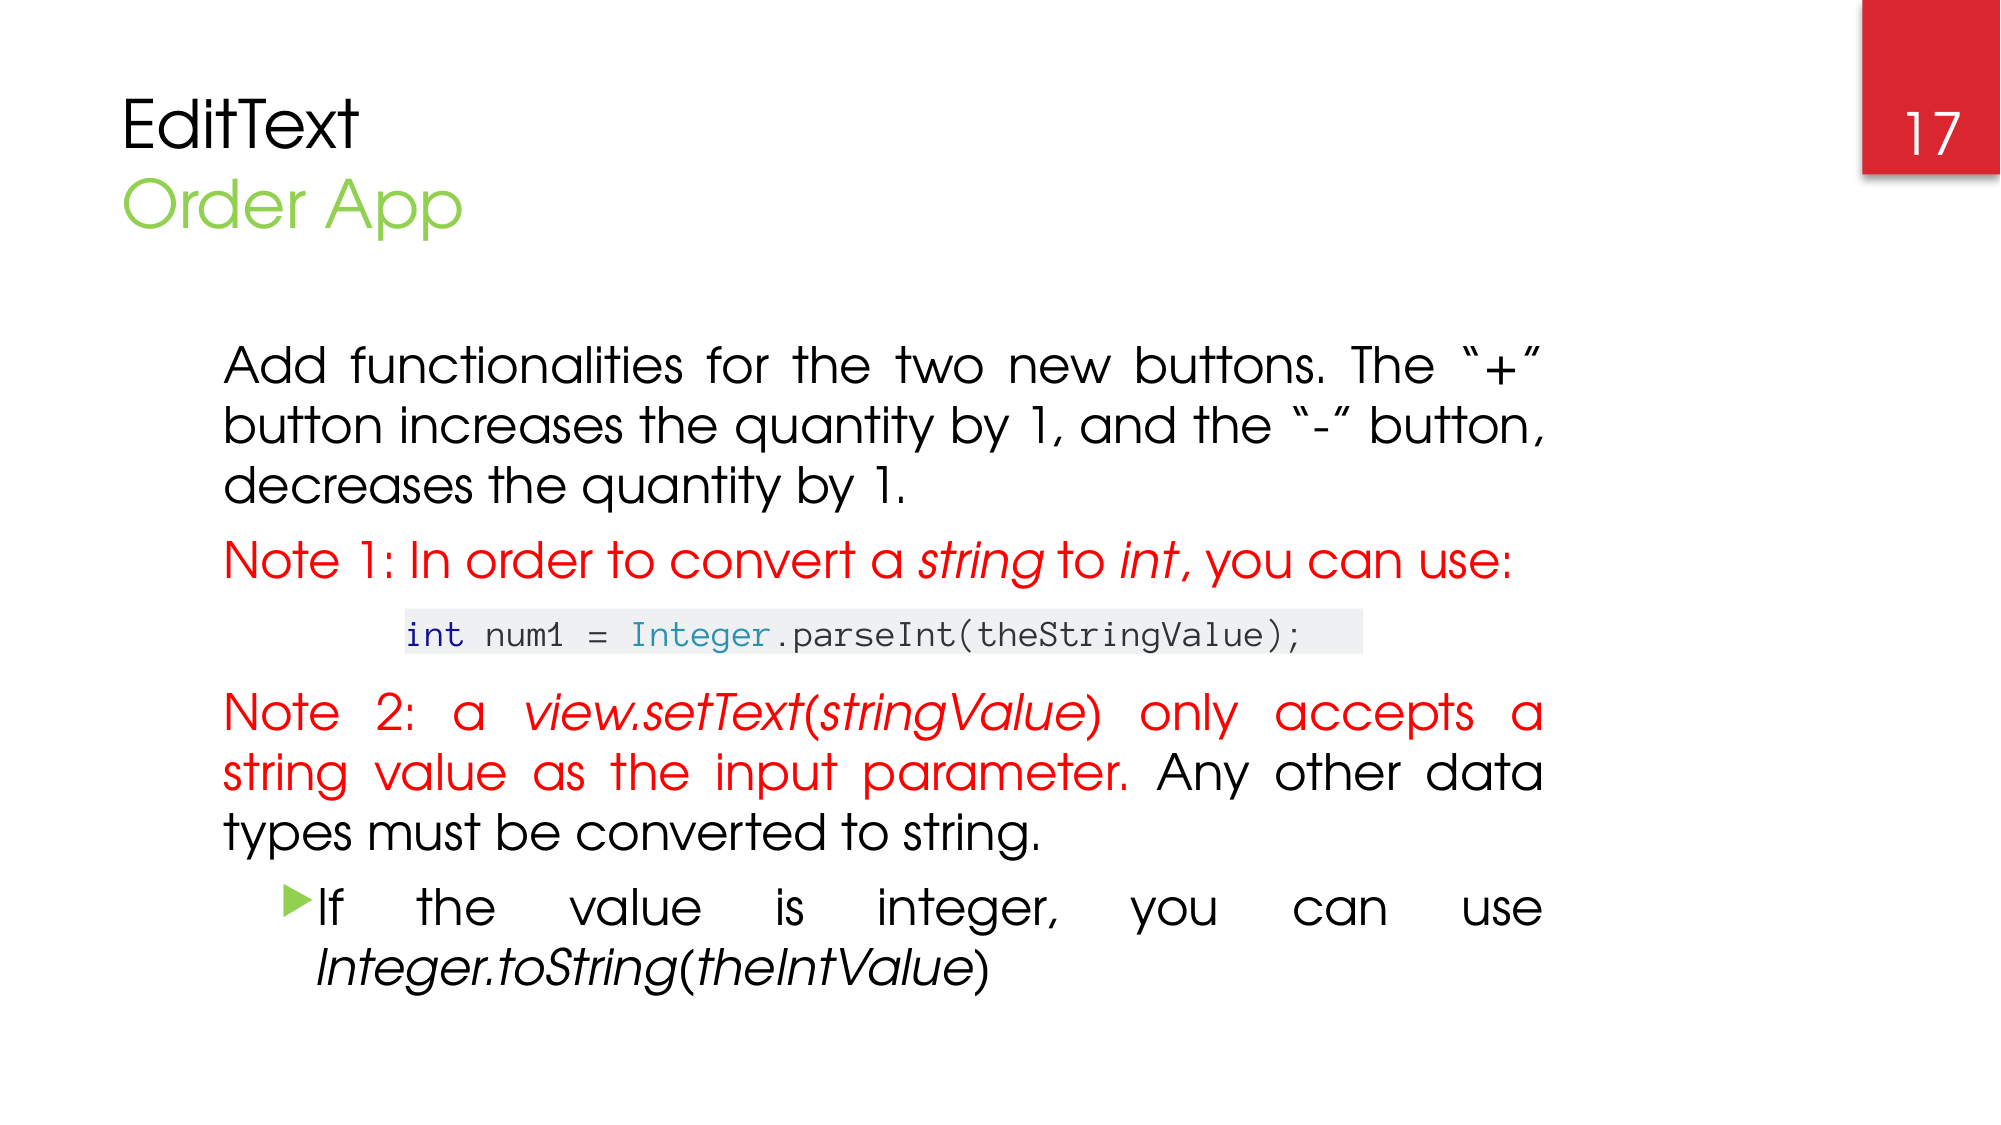

17
# EditText Order App
Add functionalities for the two new buttons. The “+” button increases the quantity by 1, and the “-” button, decreases the quantity by 1.
Note 1: In order to convert a string to int, you can use:

Note 2: a view.setText(stringValue) only accepts a string value as the input parameter. Any other data types must be converted to string.
If the value is integer, you can use Integer.toString(theIntValue)

int num1 = Integer.parseInt(theStringValue);